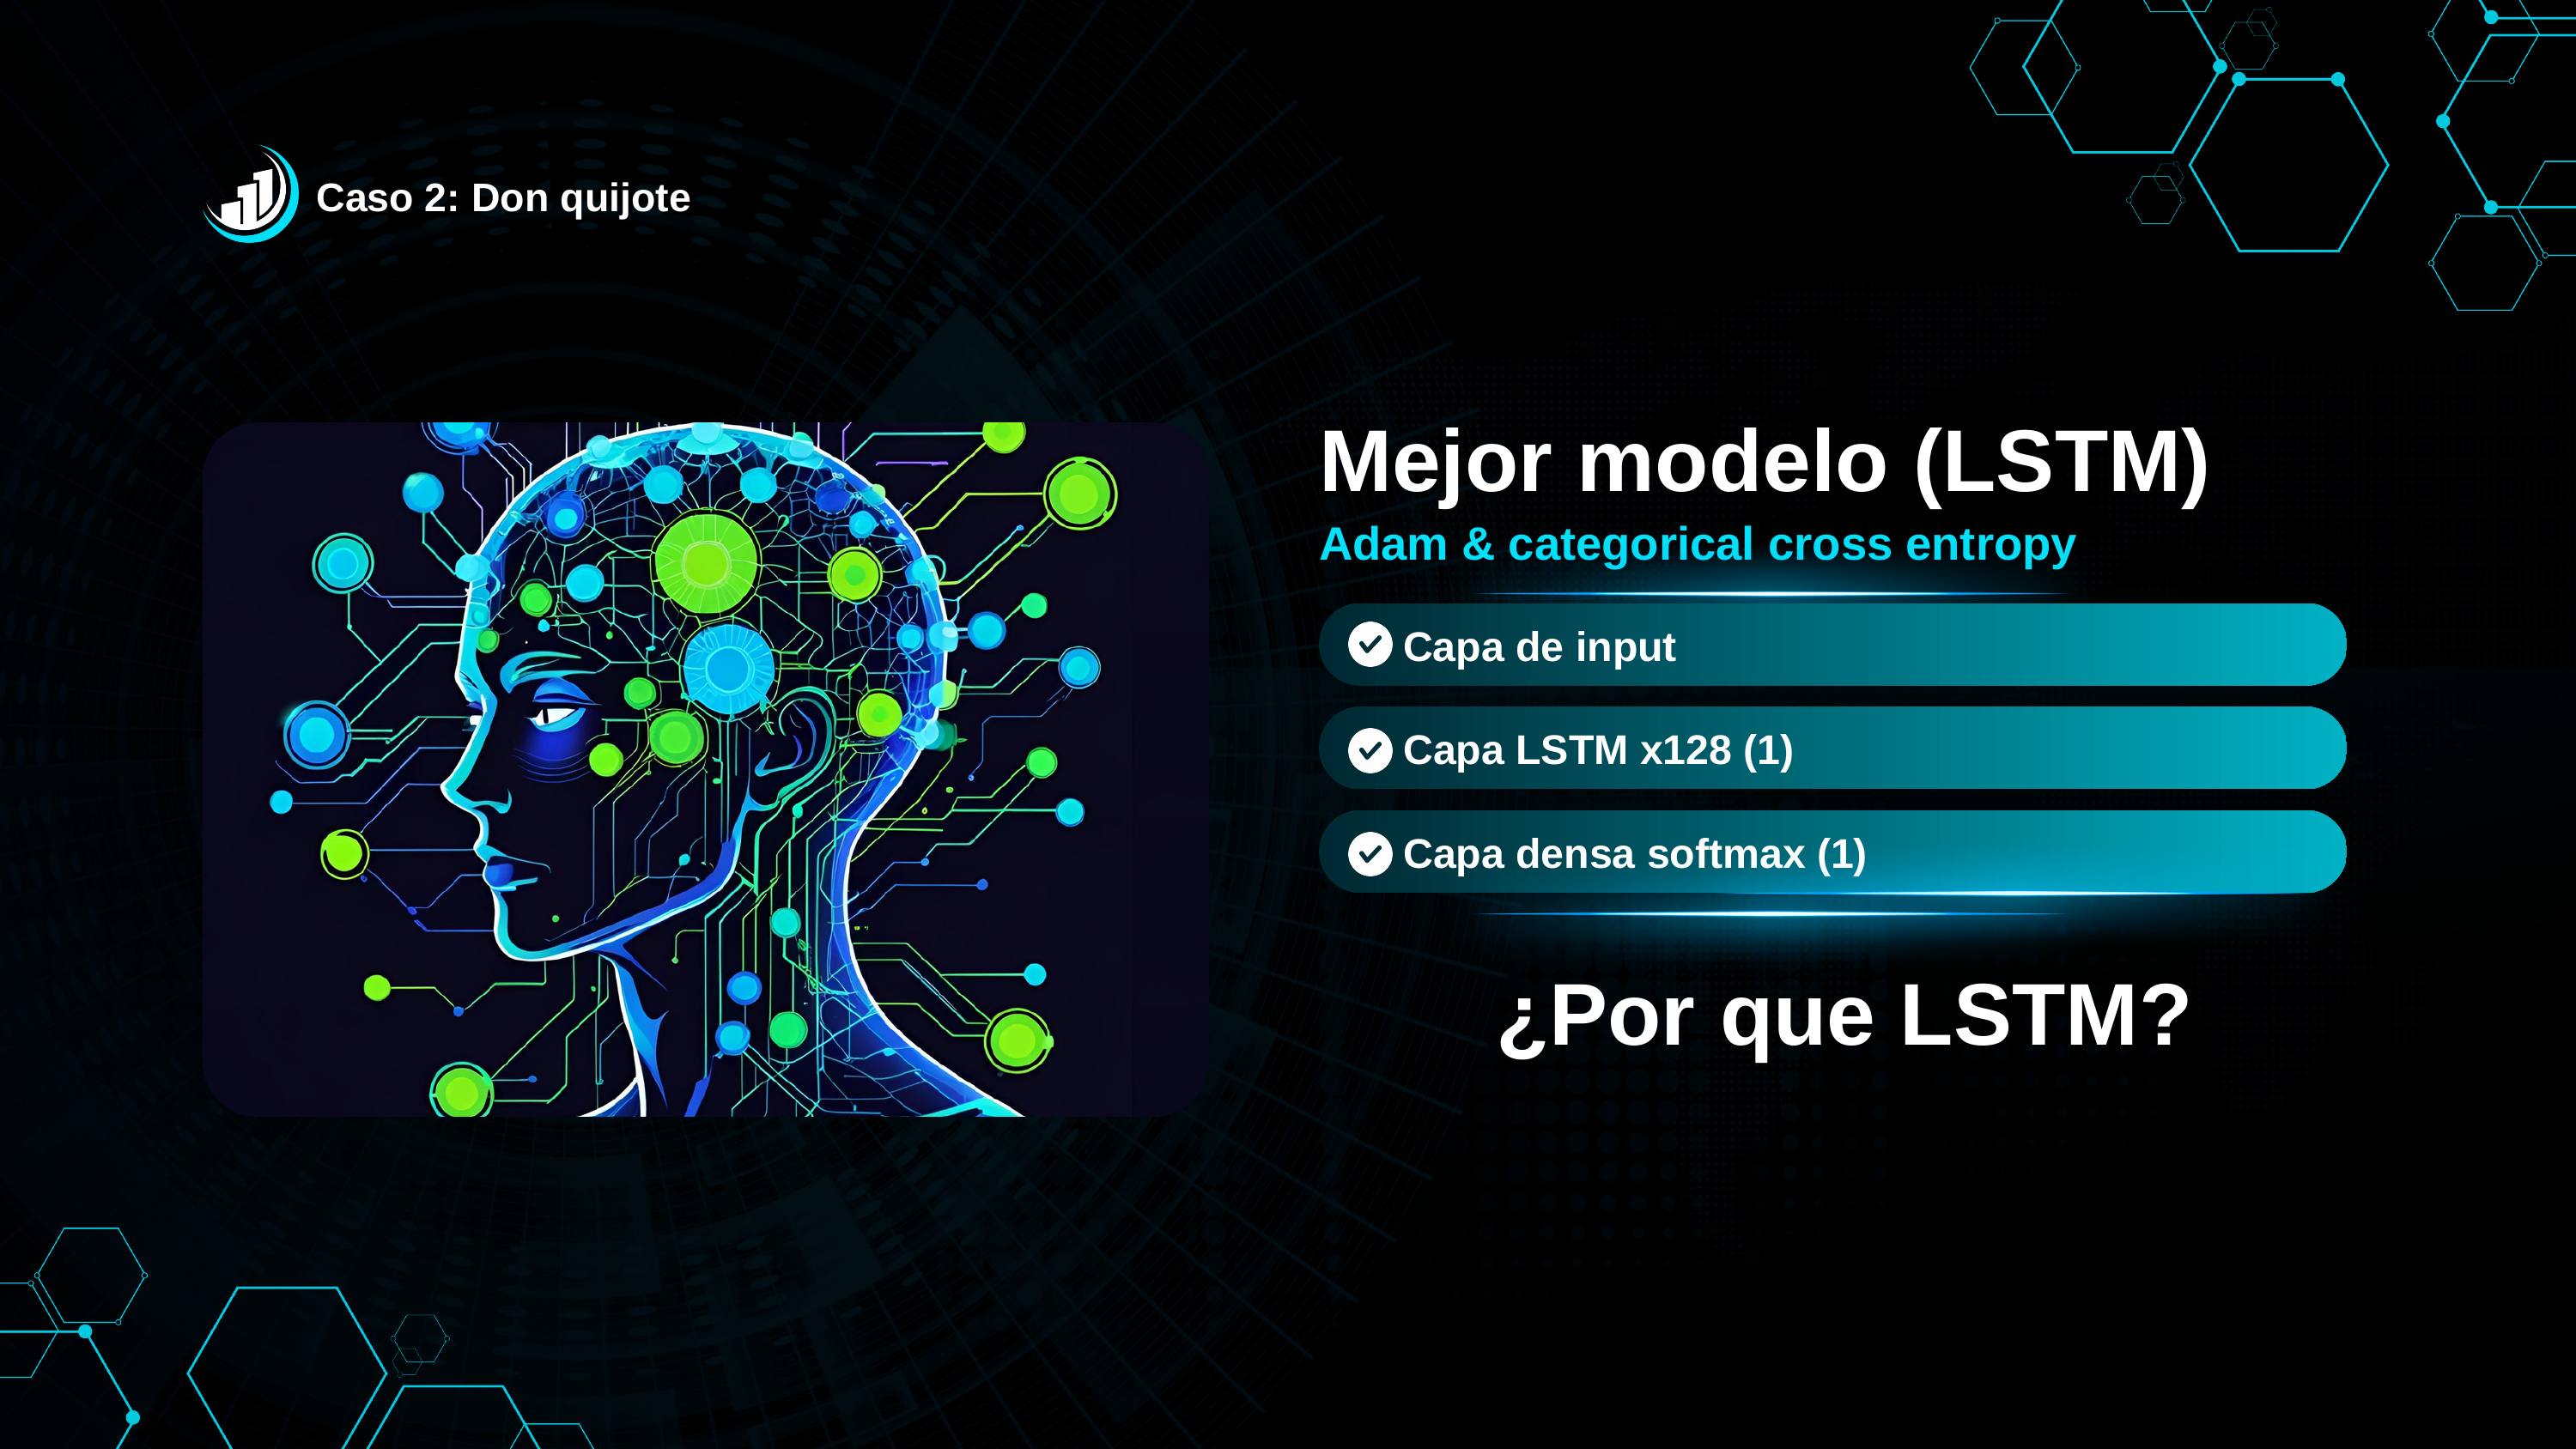

Caso 2: Don quijote
Mejor modelo (LSTM)

Adam & categorical cross entropy

Capa de input

Capa LSTM x128 (1)

Capa densa softmax (1)

¿Por que LSTM?